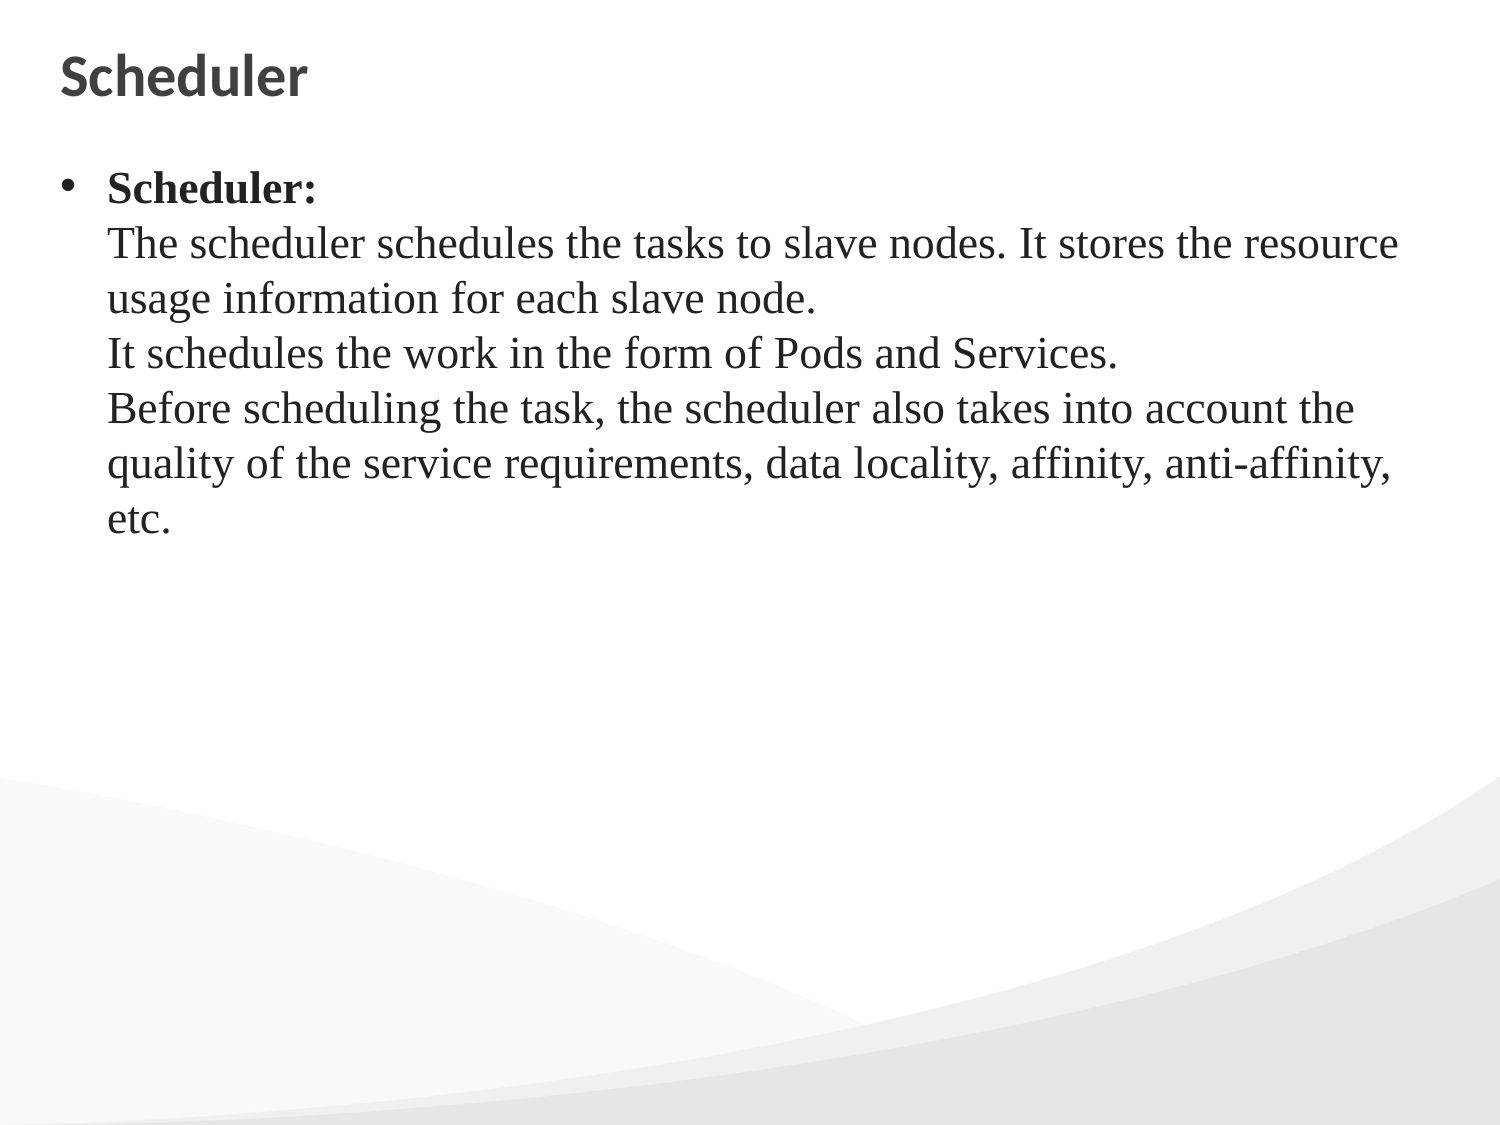

# Scheduler
Scheduler: 
The scheduler schedules the tasks to slave nodes. It stores the resource usage information for each slave node.
It schedules the work in the form of Pods and Services.
Before scheduling the task, the scheduler also takes into account the quality of the service requirements, data locality, affinity, anti-affinity, etc.